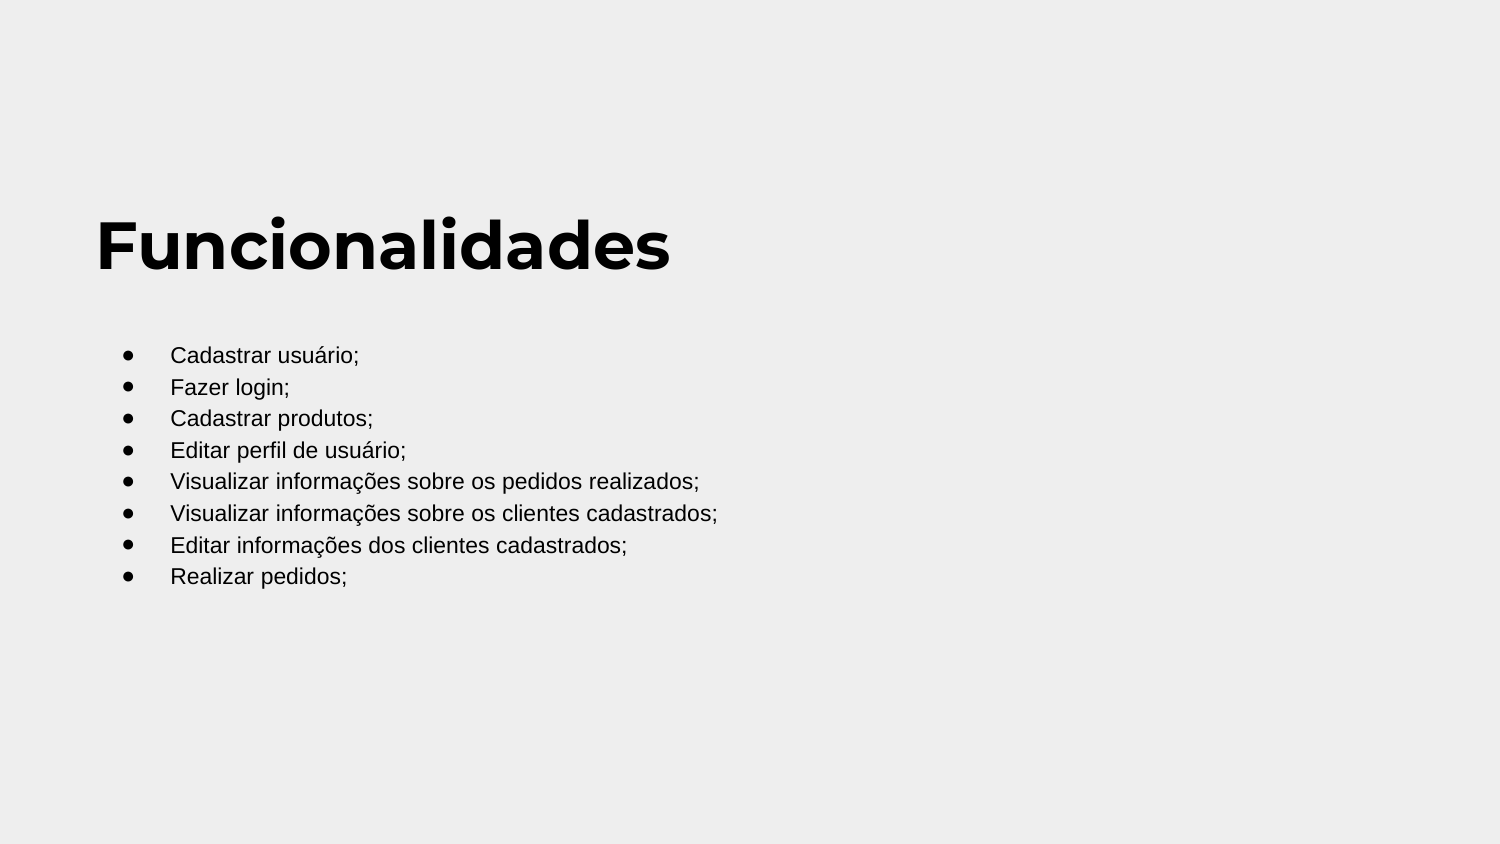

# Funcionalidades
Cadastrar usuário;
Fazer login;
Cadastrar produtos;
Editar perfil de usuário;
Visualizar informações sobre os pedidos realizados;
Visualizar informações sobre os clientes cadastrados;
Editar informações dos clientes cadastrados;
Realizar pedidos;